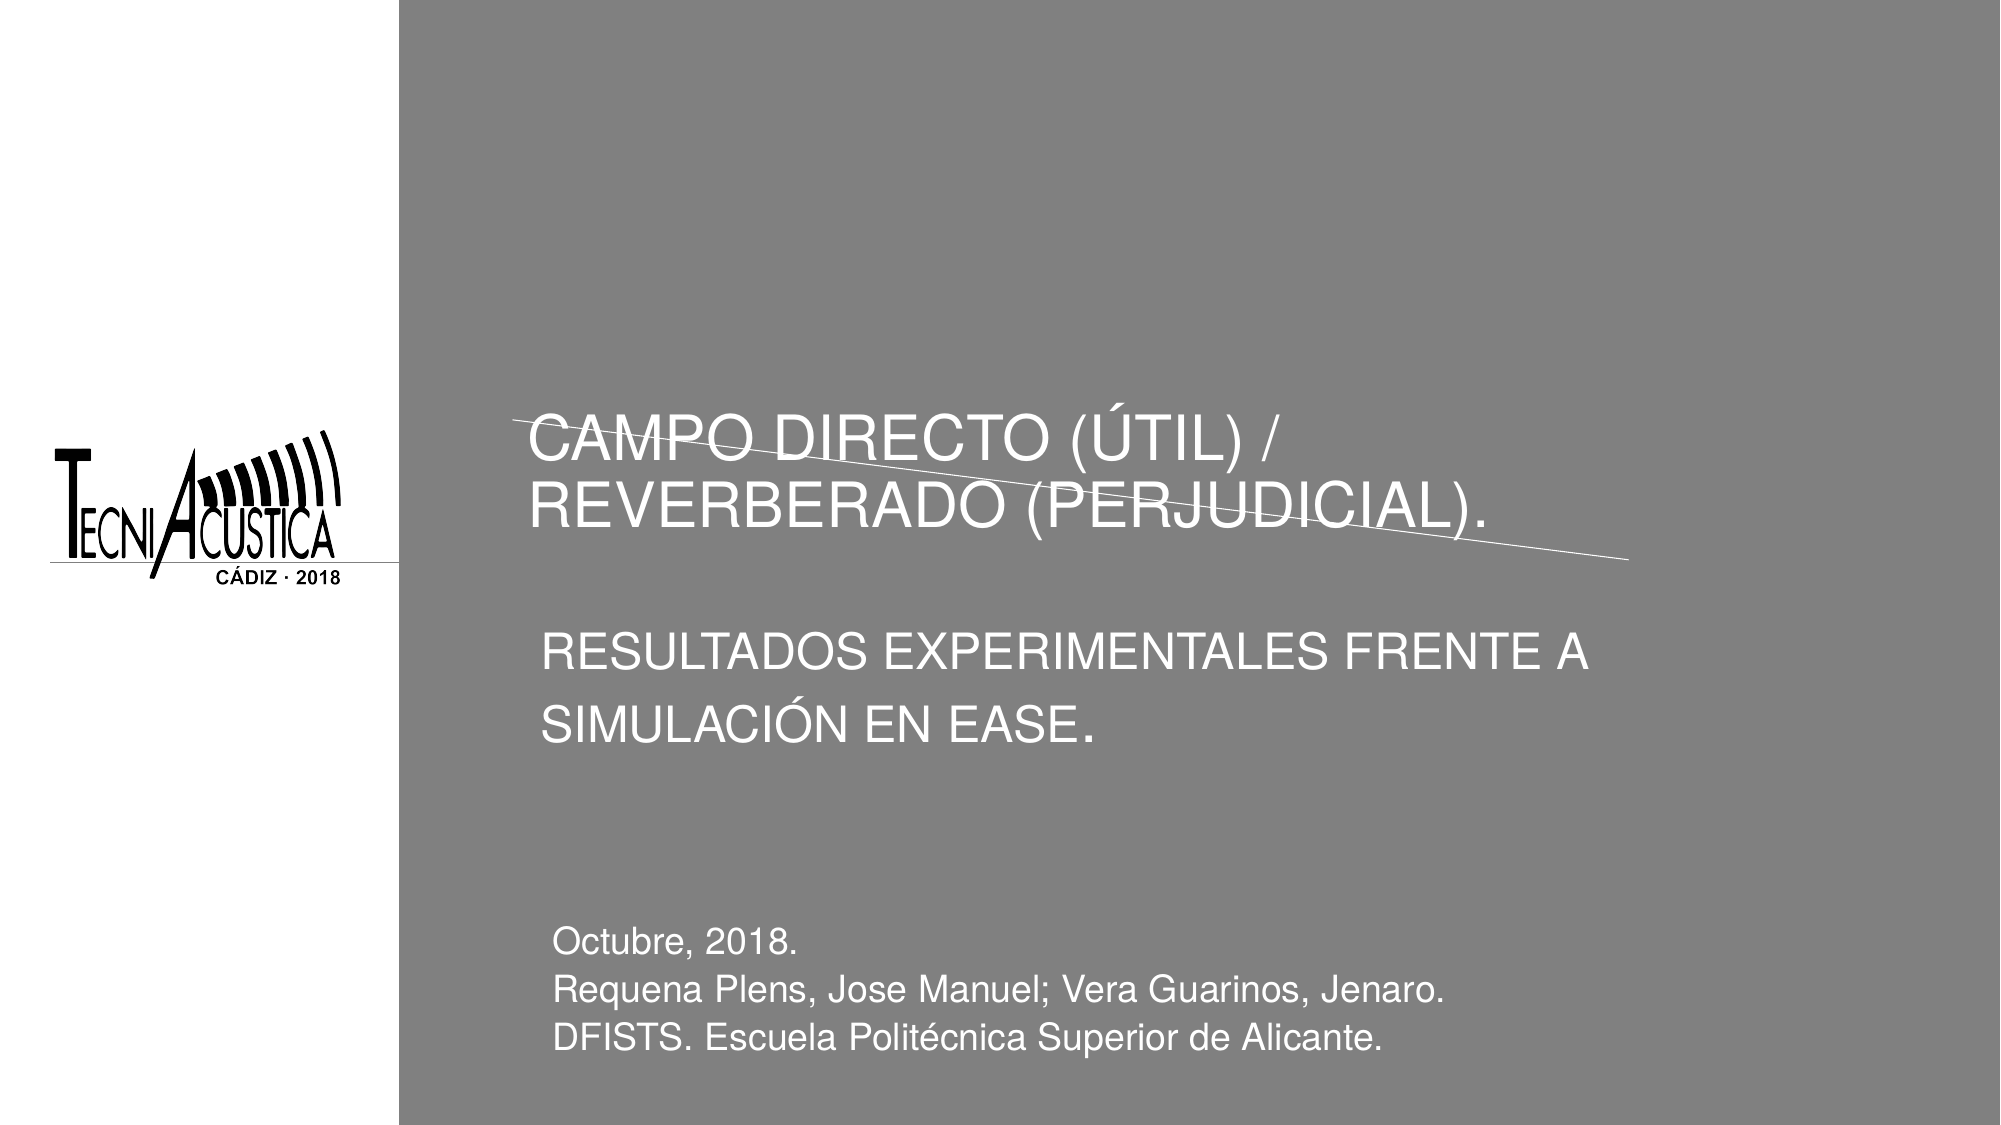

CAMPO DIRECTO (ÚTIL) / REVERBERADO (PERJUDICIAL).
RESULTADOS EXPERIMENTALES FRENTE A SIMULACIÓN EN EASE.
Octubre, 2018.
Requena Plens, Jose Manuel; Vera Guarinos, Jenaro.
DFISTS. Escuela Politécnica Superior de Alicante.